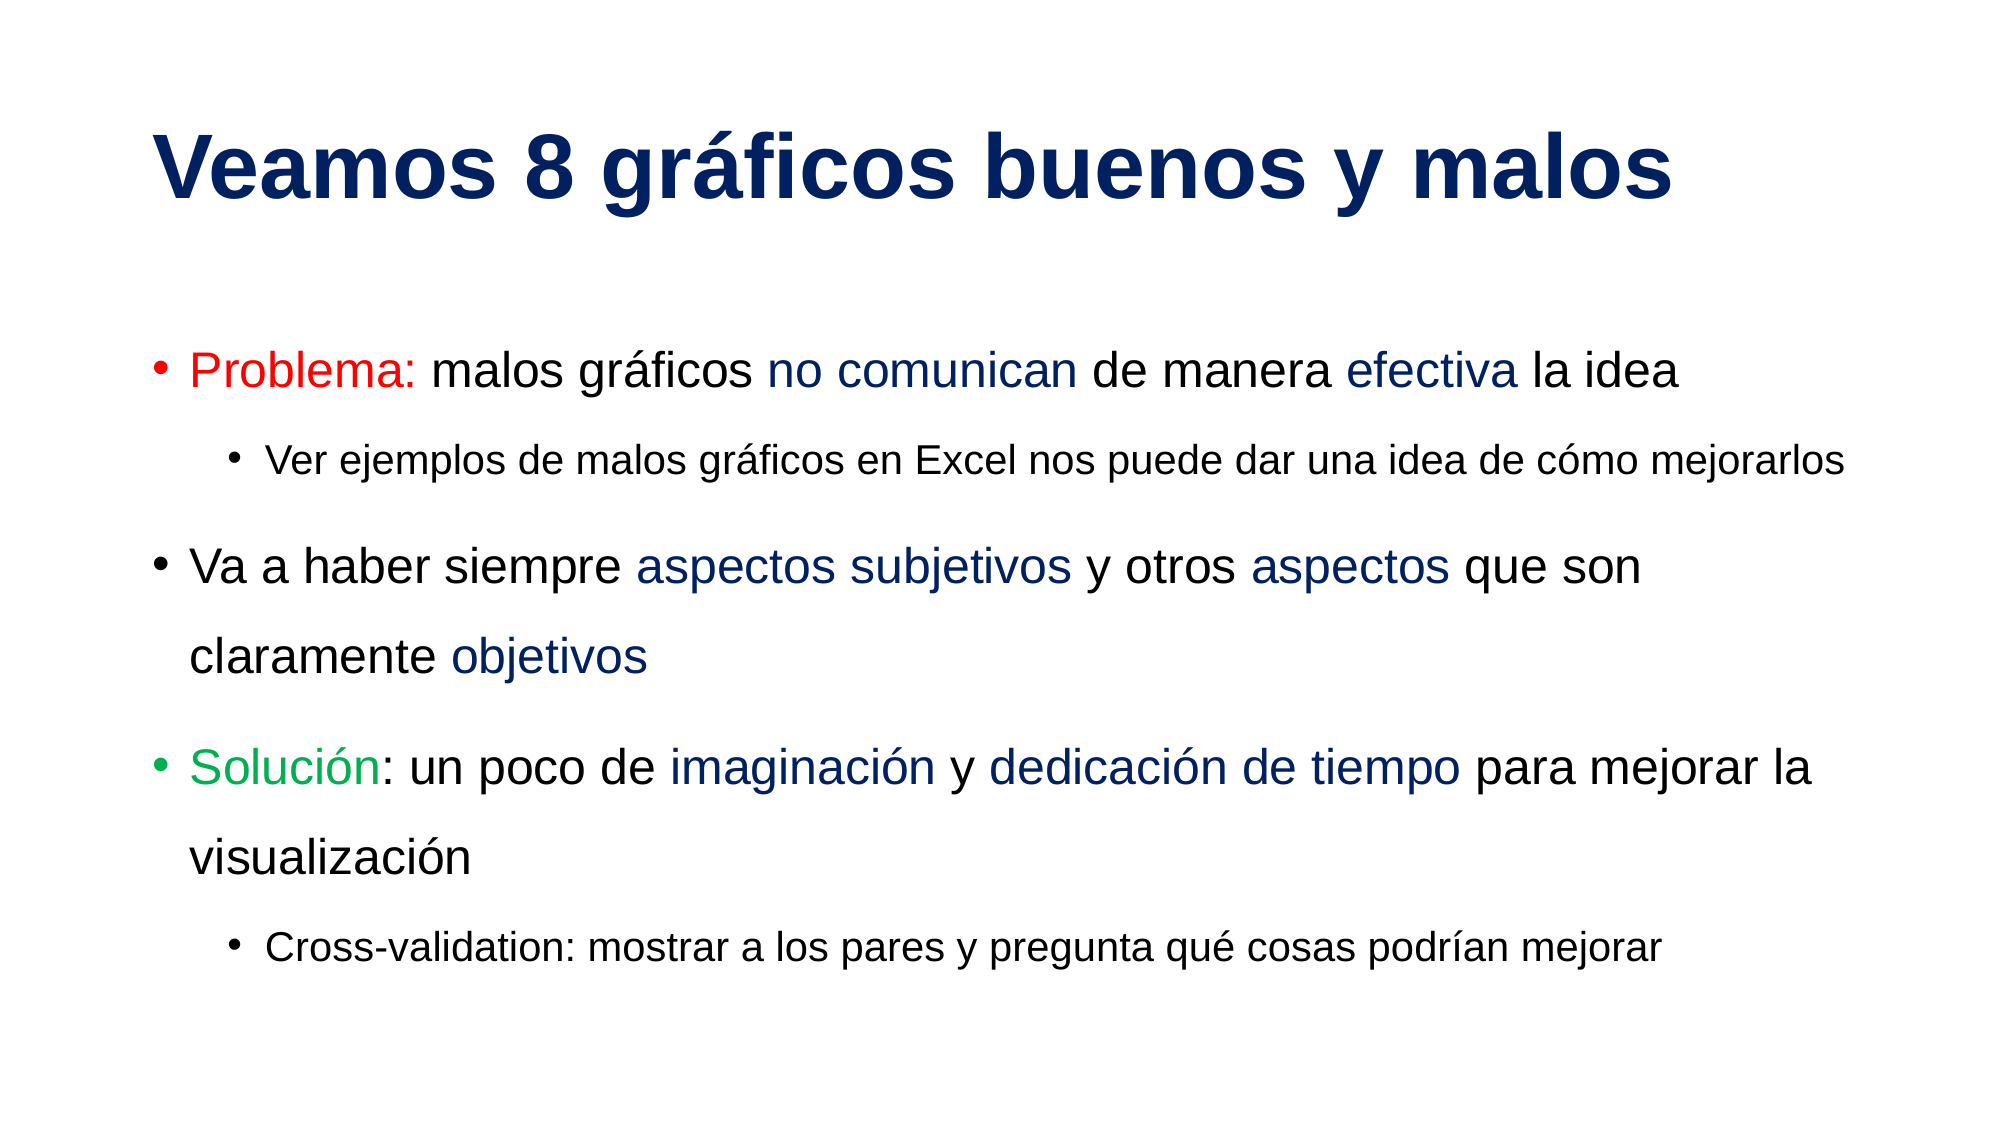

# Veamos 8 gráficos buenos y malos
Problema: malos gráficos no comunican de manera efectiva la idea
Ver ejemplos de malos gráficos en Excel nos puede dar una idea de cómo mejorarlos
Va a haber siempre aspectos subjetivos y otros aspectos que son claramente objetivos
Solución: un poco de imaginación y dedicación de tiempo para mejorar la visualización
Cross-validation: mostrar a los pares y pregunta qué cosas podrían mejorar